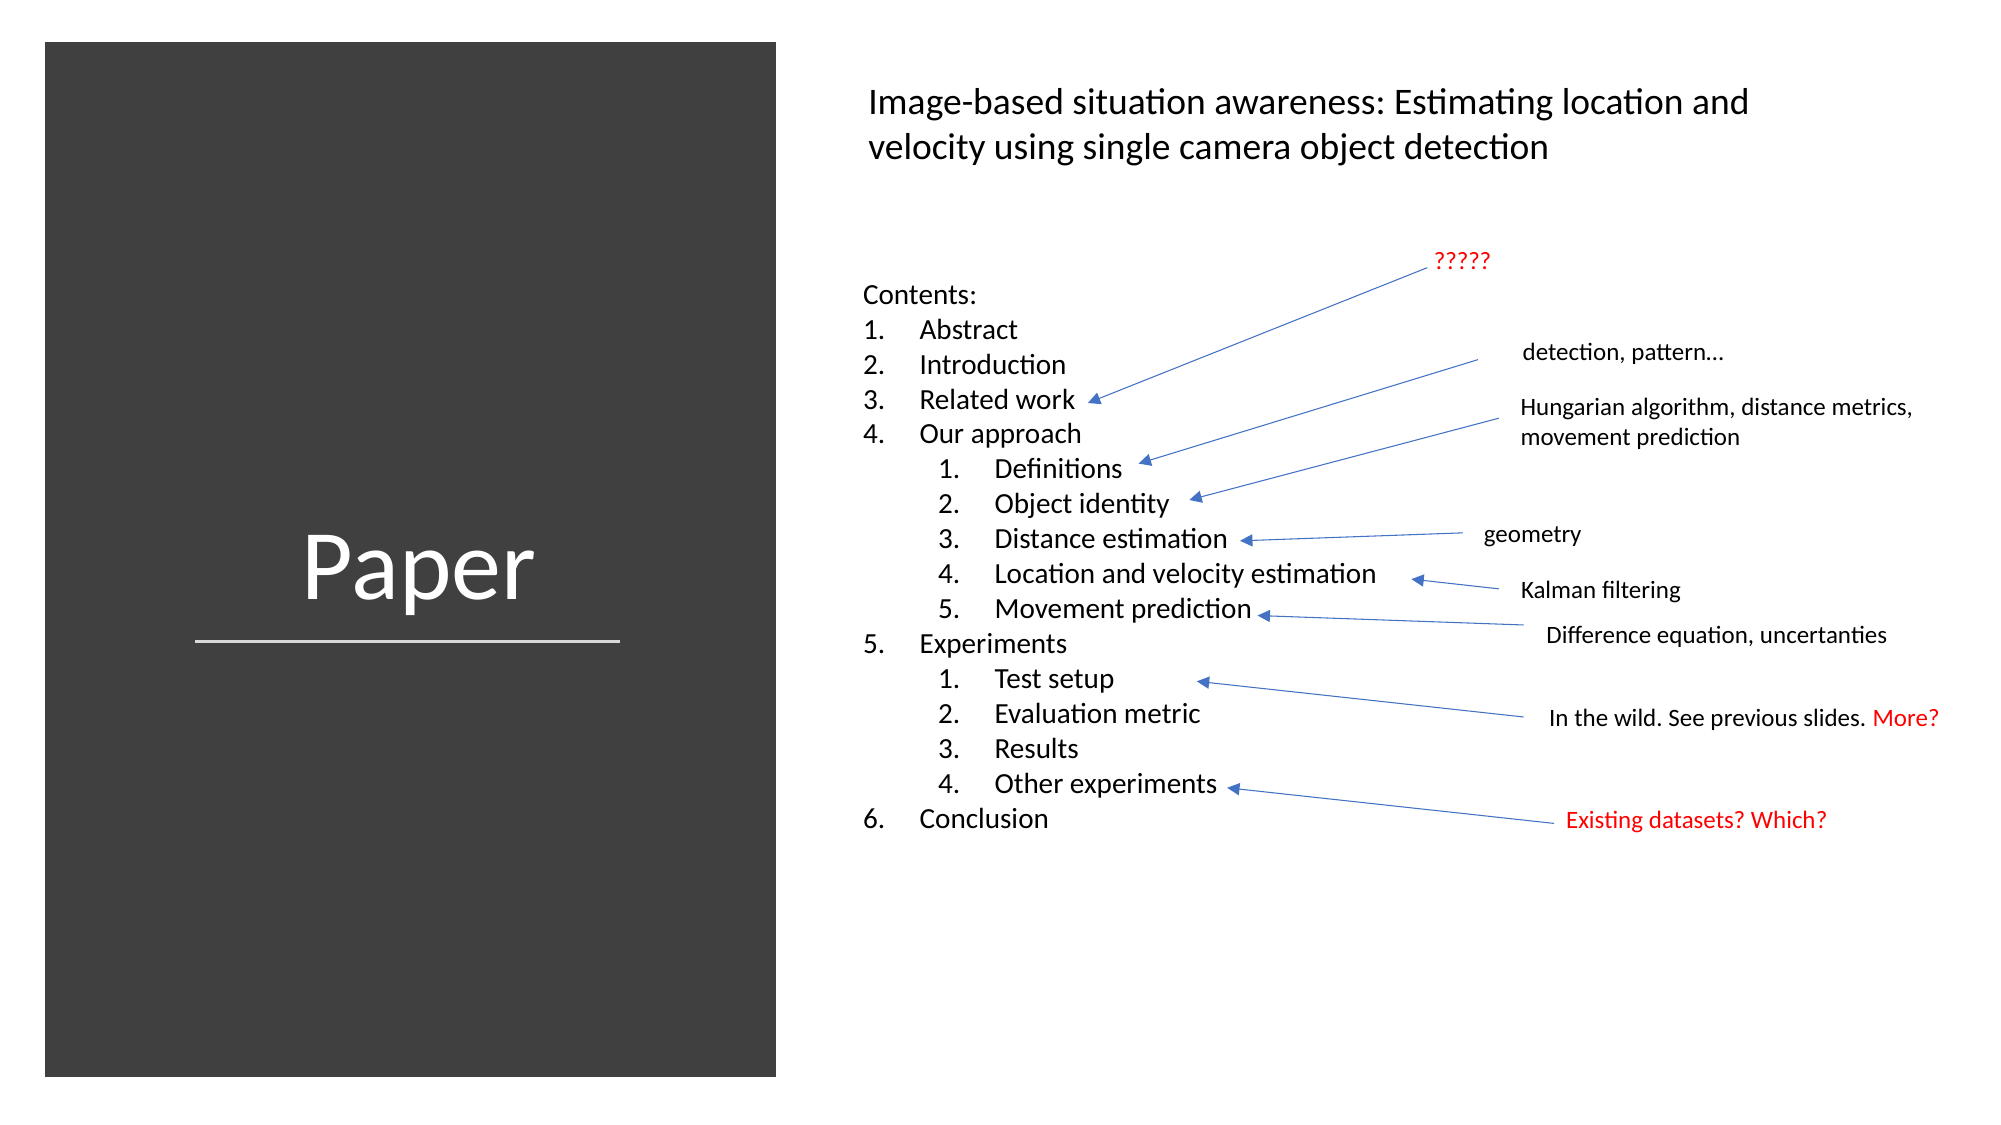

Image-based situation awareness: Estimating location and
velocity using single camera object detection
Paper
?????
Contents:
Abstract
Introduction
Related work
Our approach
Definitions
Object identity
Distance estimation
Location and velocity estimation
Movement prediction
Experiments
Test setup
Evaluation metric
Results
Other experiments
Conclusion

detection, pattern…
Hungarian algorithm, distance metrics,
movement prediction
geometry
Kalman filtering
Difference equation, uncertanties
In the wild. See previous slides. More?
Existing datasets? Which?